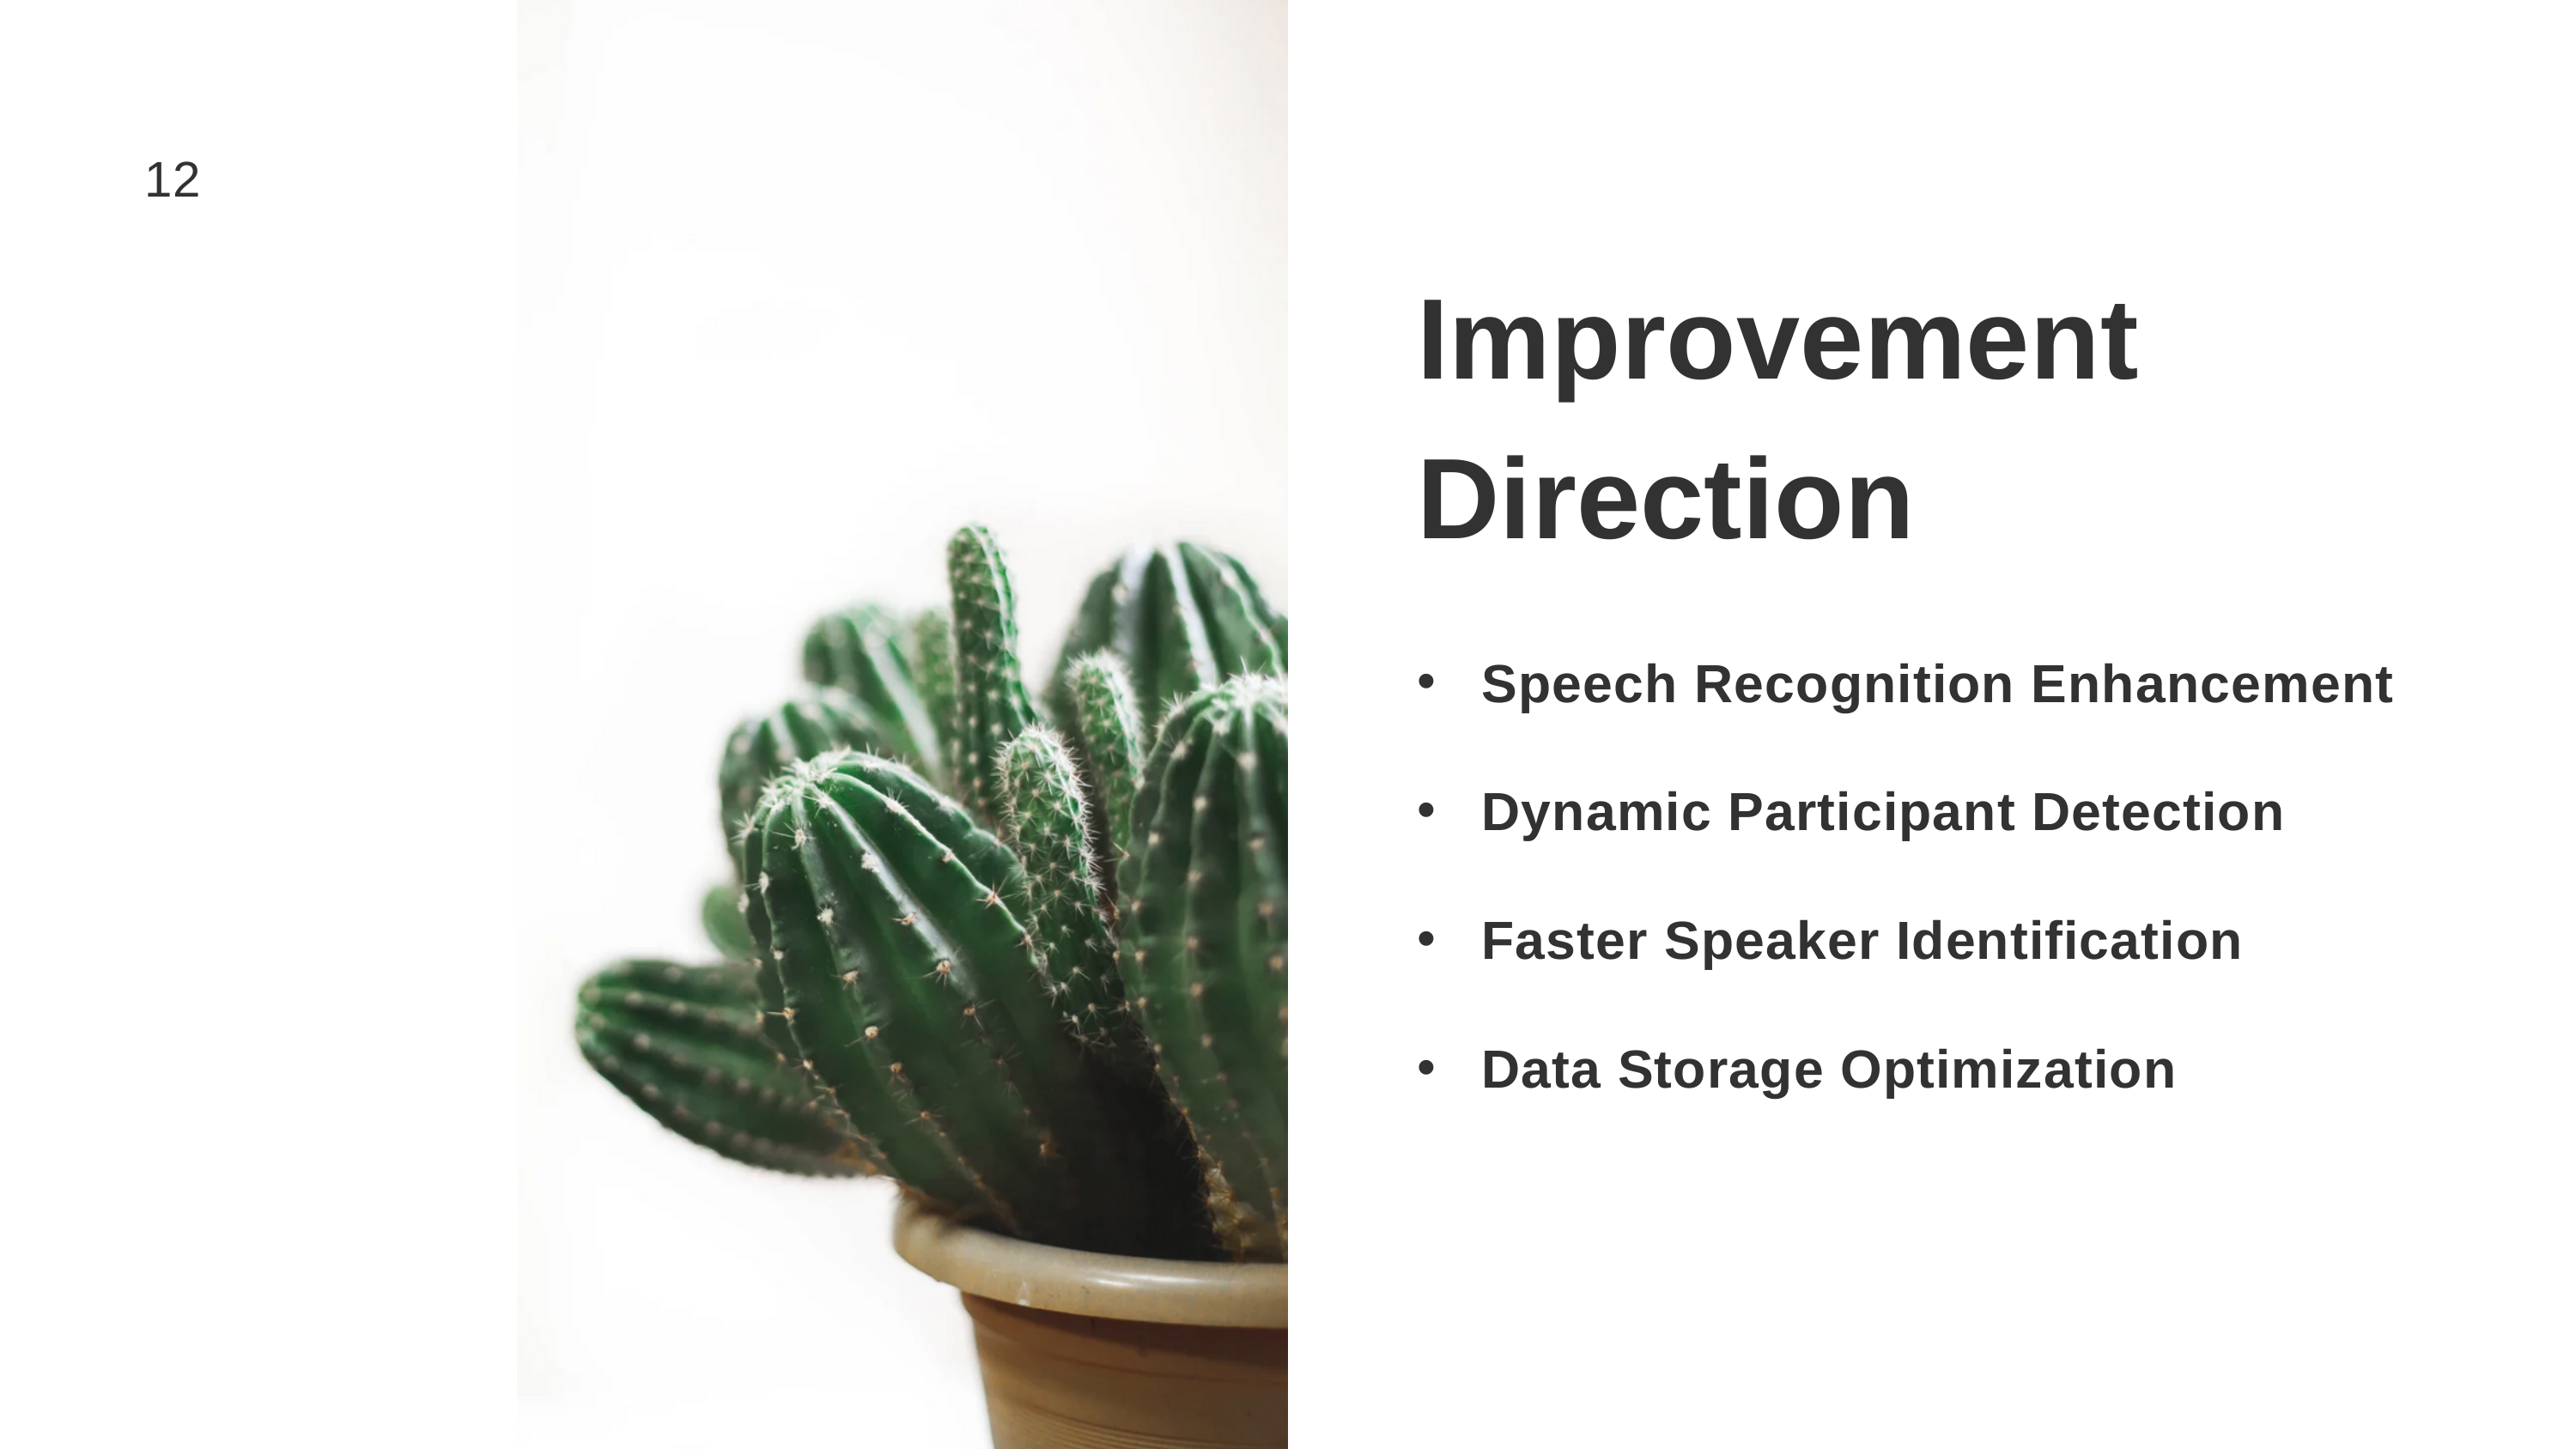

12
Improvement Direction
Speech Recognition Enhancement
Dynamic Participant Detection
Faster Speaker Identification
Data Storage Optimization